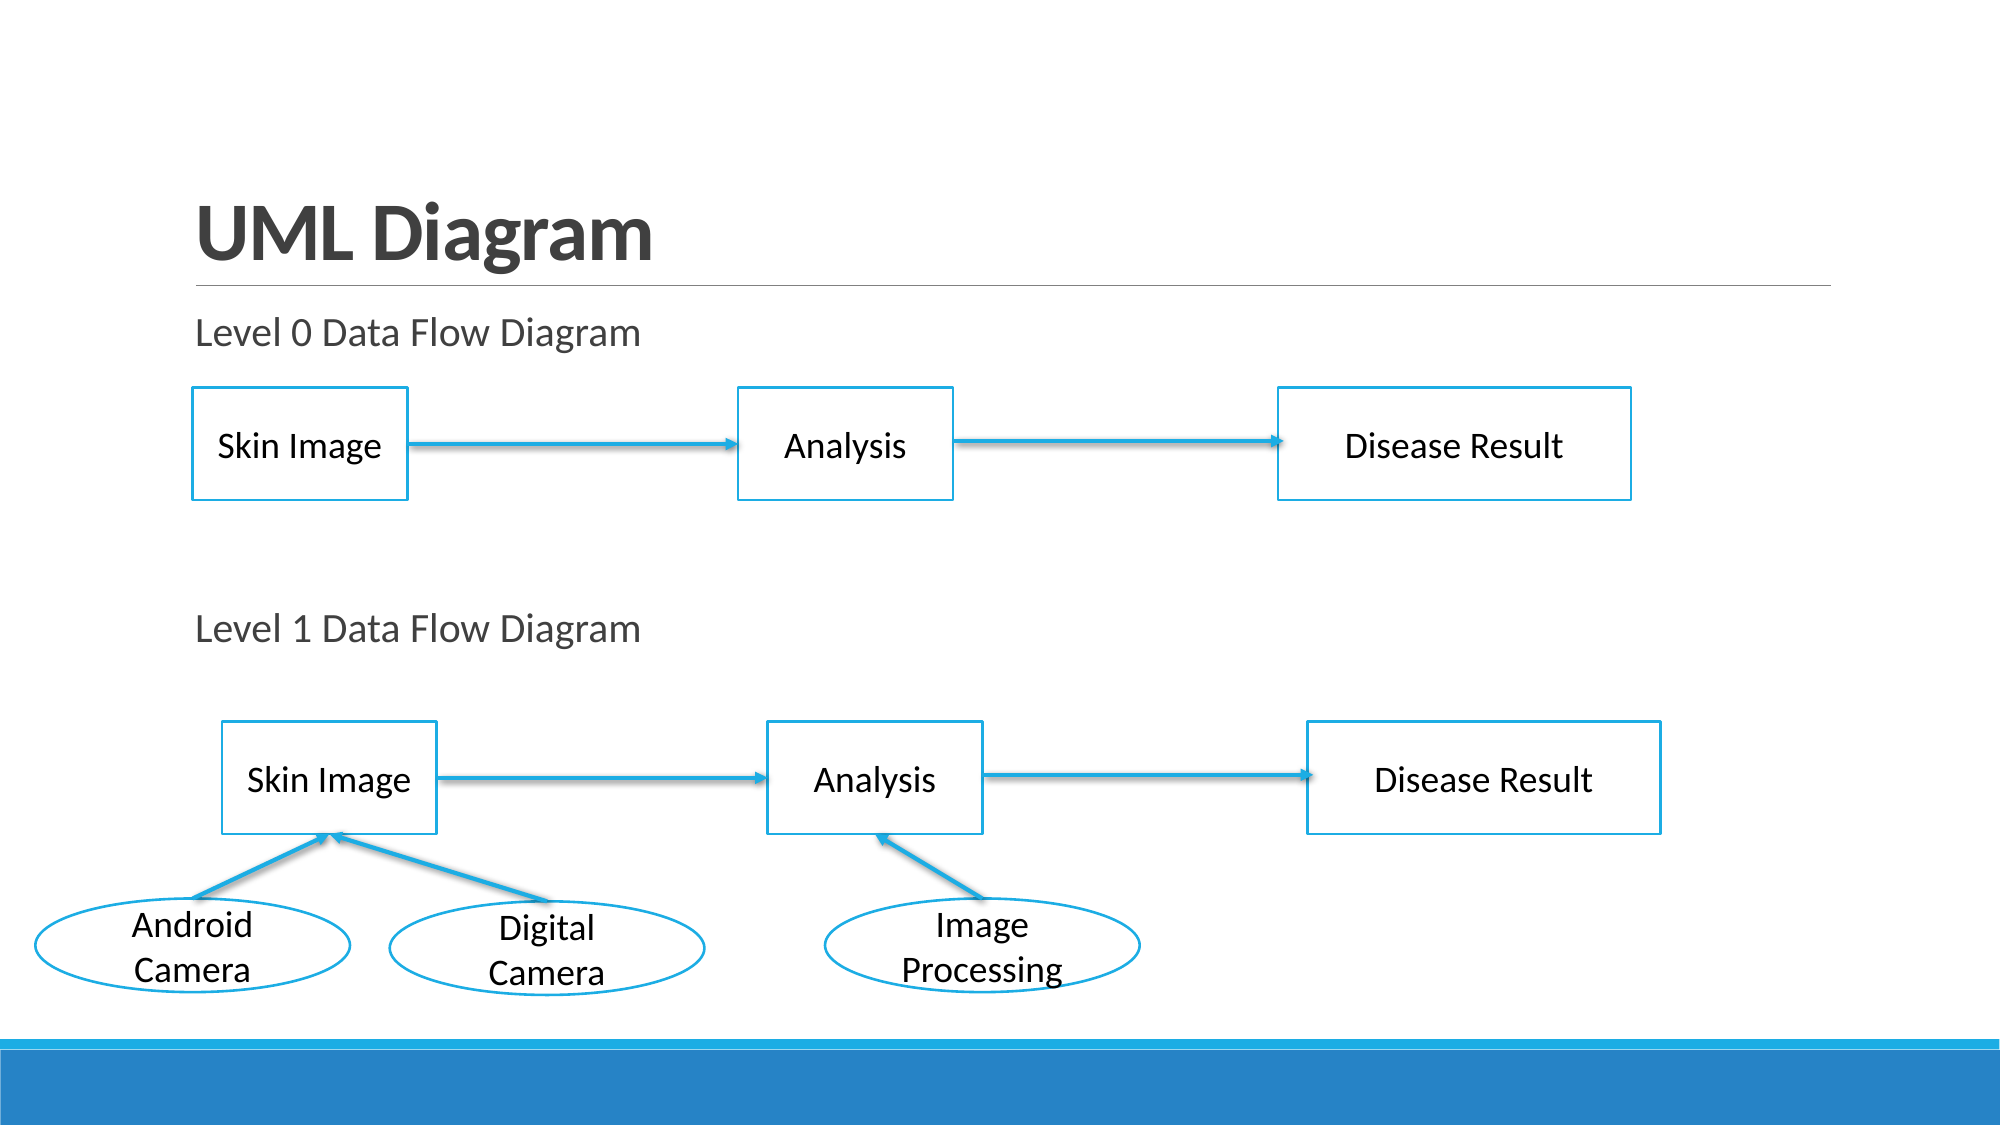

# UML Diagram
Level 0 Data Flow Diagram

Level 1 Data Flow Diagram
Skin Image
Analysis
Disease Result
Skin Image
Analysis
Disease Result
Image Processing
Android Camera
Digital Camera